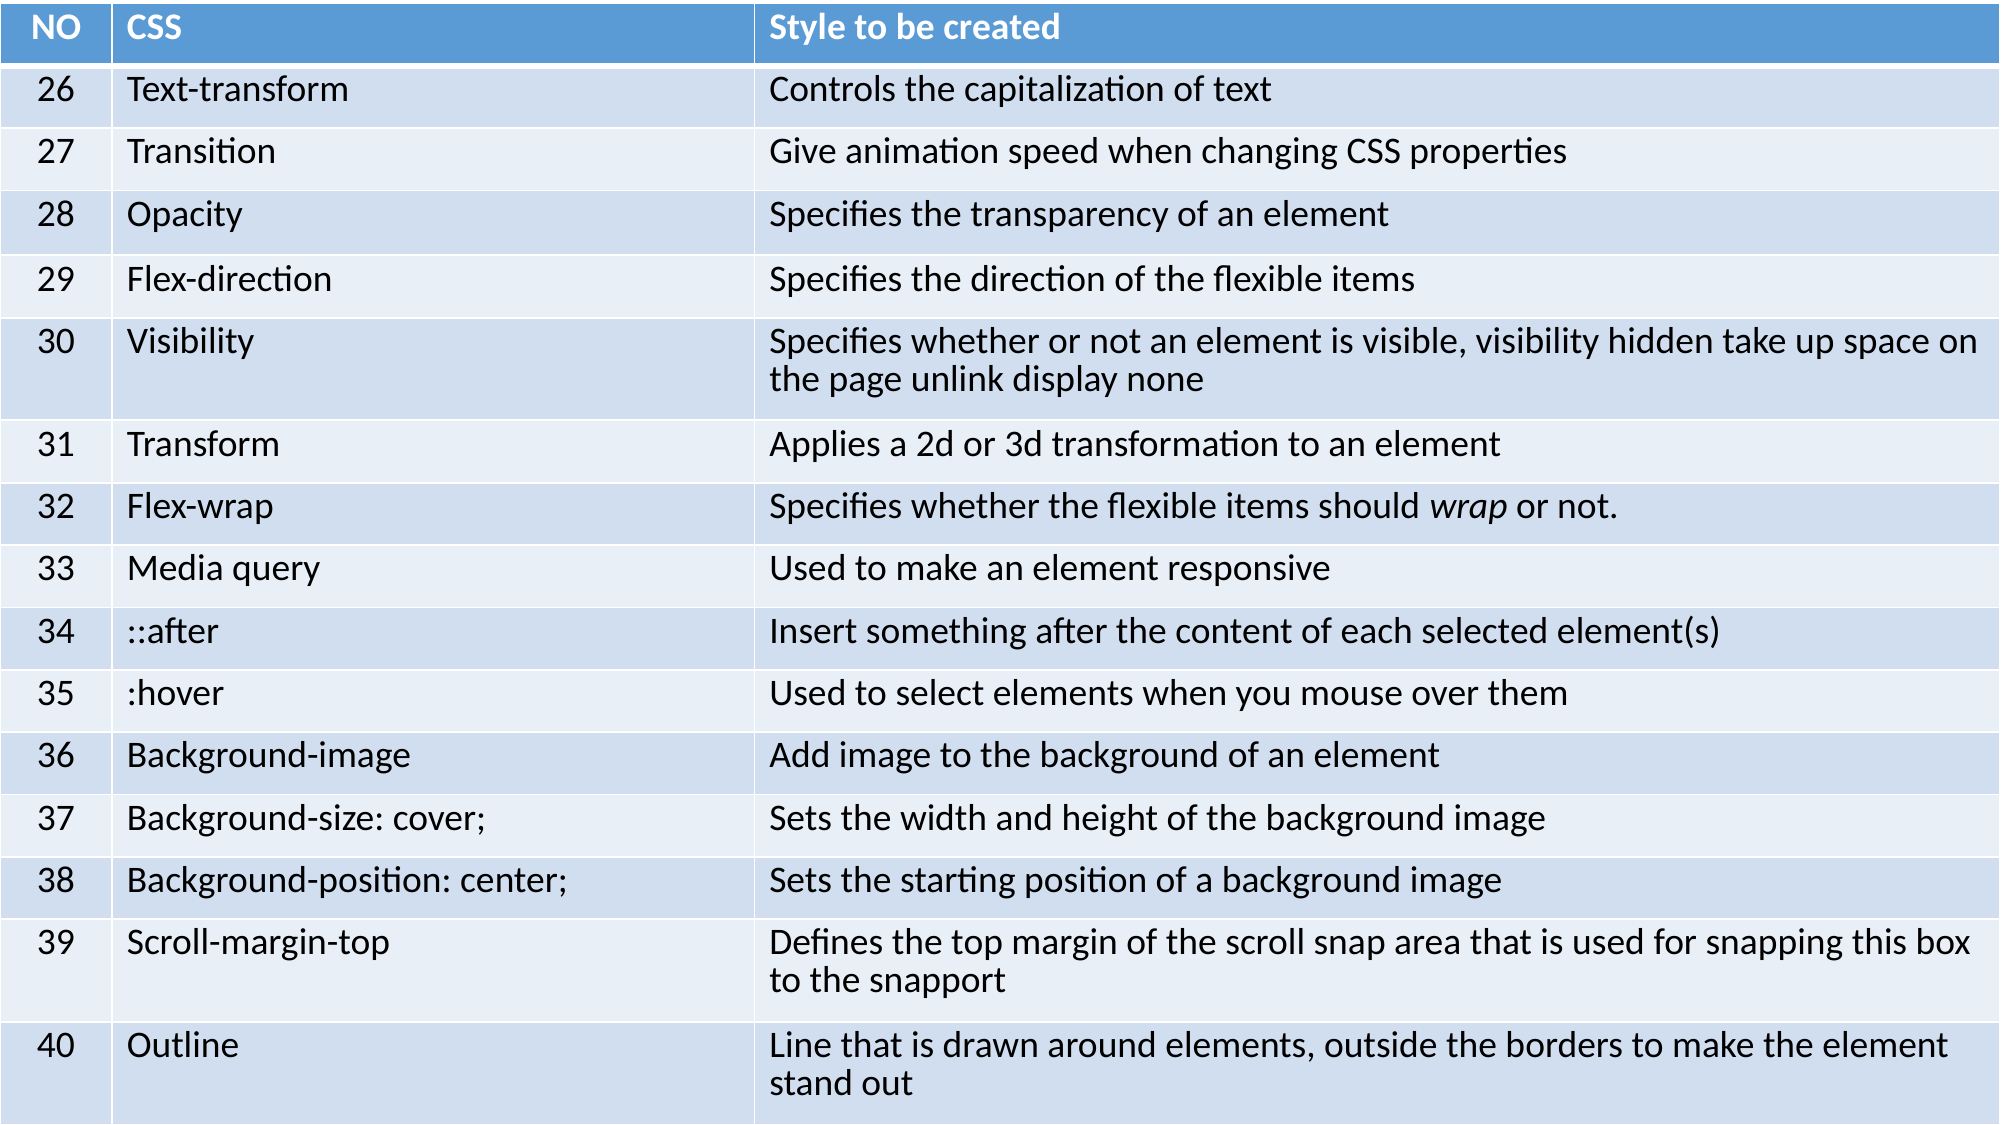

| NO | CSS | Style to be created |
| --- | --- | --- |
| 26 | Text-transform | Controls the capitalization of text |
| 27 | Transition | Give animation speed when changing CSS properties |
| 28 | Opacity | Specifies the transparency of an element |
| 29 | Flex-direction | Specifies the direction of the flexible items |
| 30 | Visibility | Specifies whether or not an element is visible, visibility hidden take up space on the page unlink display none |
| 31 | Transform | Applies a 2d or 3d transformation to an element |
| 32 | Flex-wrap | Specifies whether the flexible items should wrap or not. |
| 33 | Media query | Used to make an element responsive |
| 34 | ::after | Insert something after the content of each selected element(s) |
| 35 | :hover | Used to select elements when you mouse over them |
| 36 | Background-image | Add image to the background of an element |
| 37 | Background-size: cover; | Sets the width and height of the background image |
| 38 | Background-position: center; | Sets the starting position of a background image |
| 39 | Scroll-margin-top | Defines the top margin of the scroll snap area that is used for snapping this box to the snapport |
| 40 | Outline | Line that is drawn around elements, outside the borders to make the element stand out |